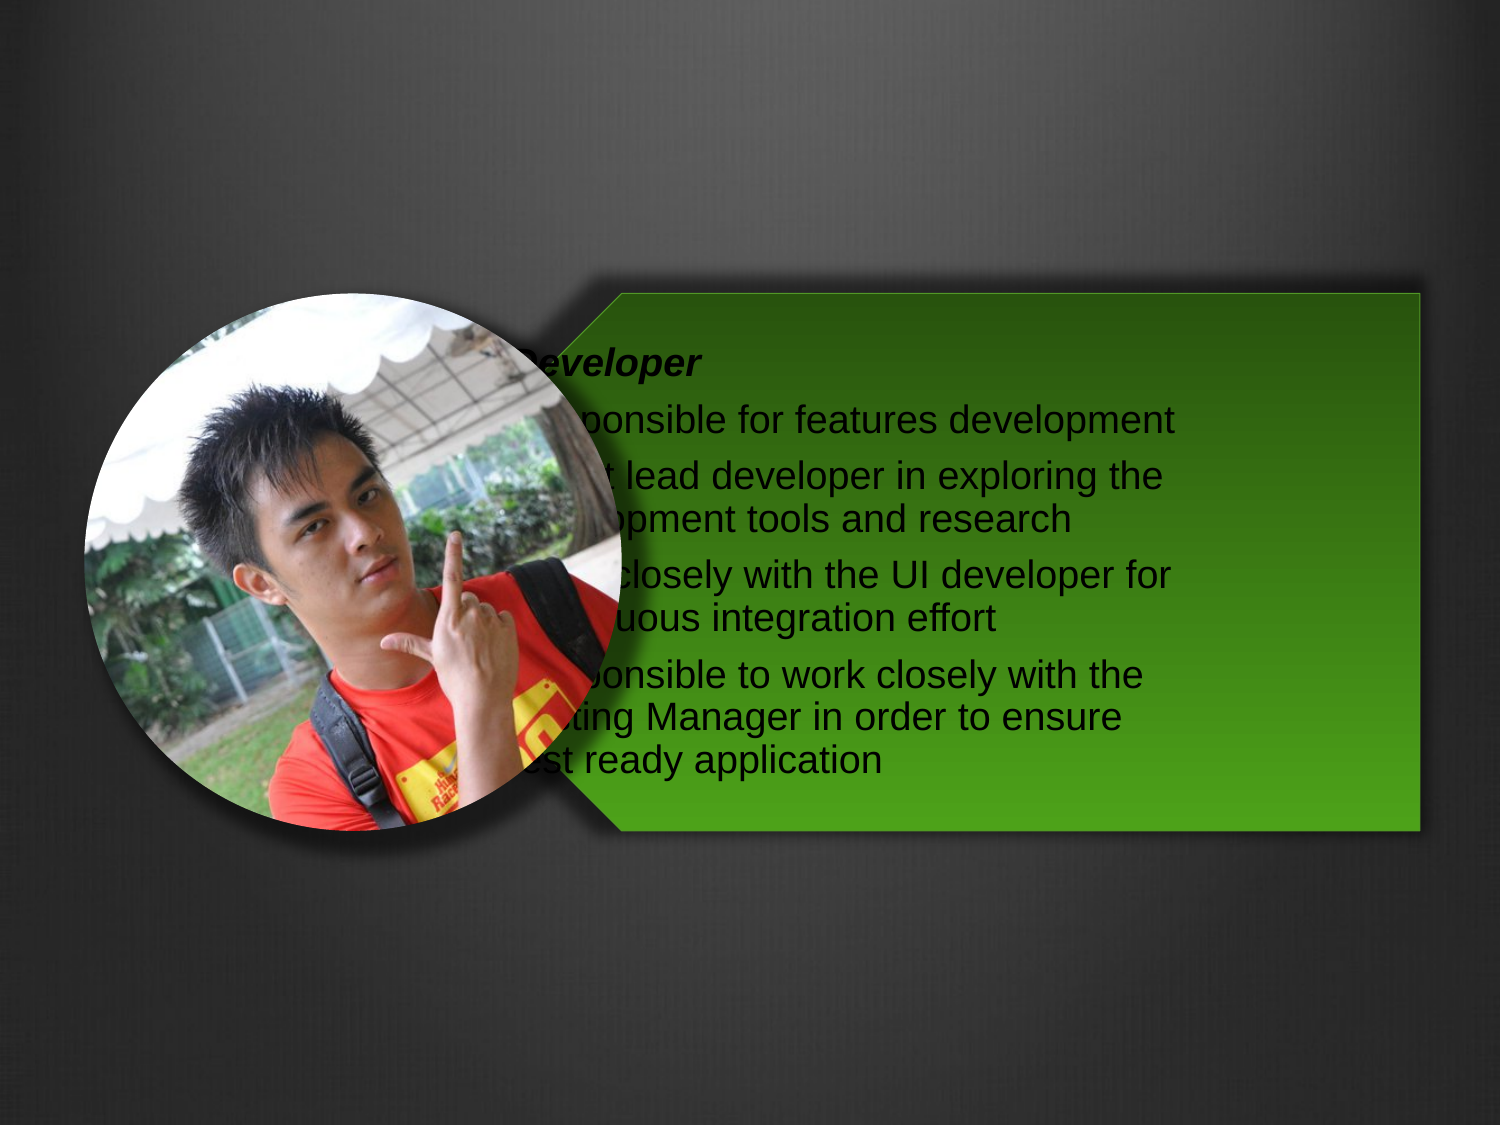

Developer
Responsible for features development
Assist lead developer in exploring the development tools and research
Work closely with the UI developer for continuous integration effort
Responsible to work closely with the Testing Manager in order to ensure test ready application